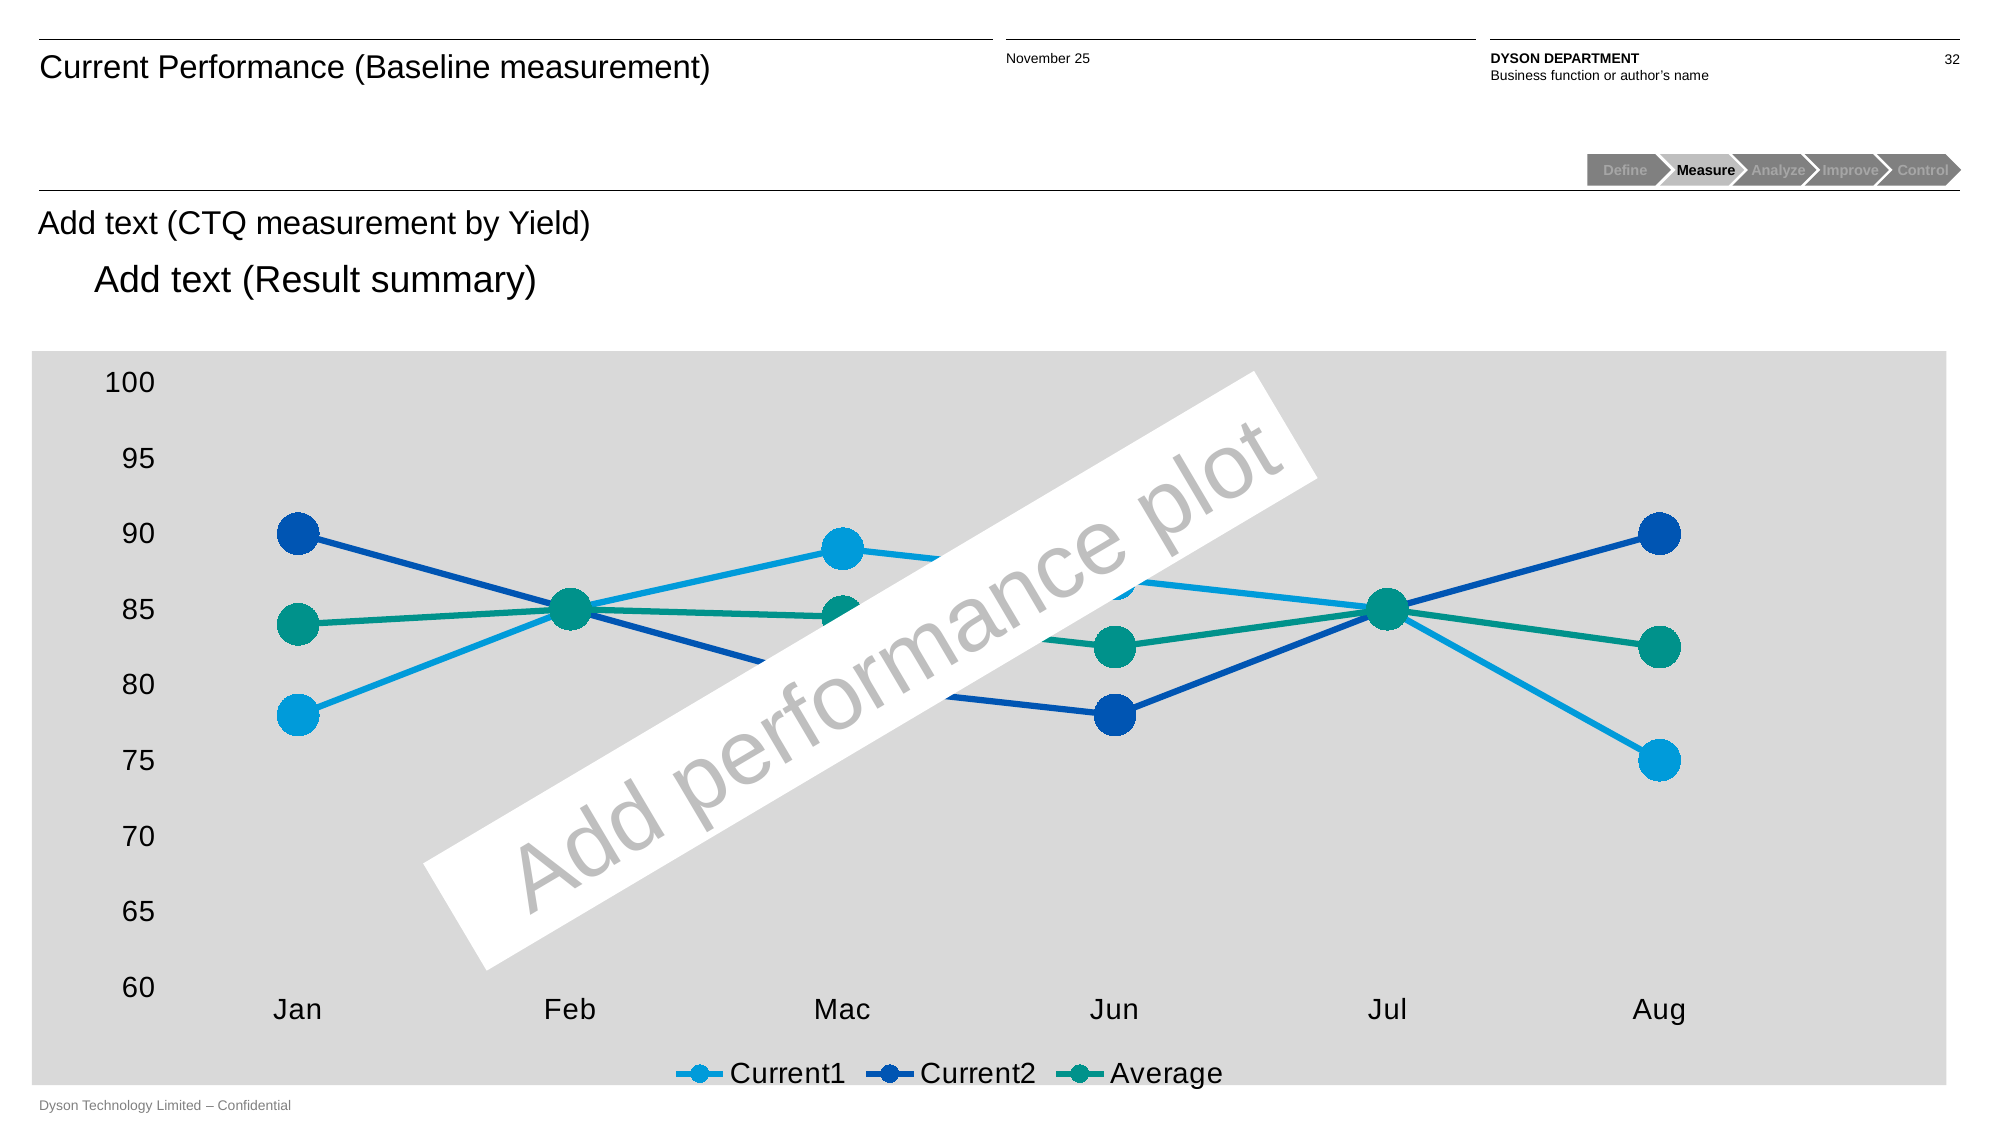

Current Performance (Baseline measurement)
Define
  Measure
  Analyze
  Improve
  Control
Add text (CTQ measurement by Yield)
Add text (Result summary)

### Chart

| Category | Current1 | Current2 | Average |
|---|---|---|---|
| Jan | 78.0 | 90.0 | 84.0 |
| Feb | 85.0 | 85.0 | 85.0 |
| Mac | 89.0 | 80.0 | 84.5 |
| Jun | 87.0 | 78.0 | 82.5 |
| Jul | 85.0 | 85.0 | 85.0 |
| Aug | 75.0 | 90.0 | 82.5 |
  Add performance plot